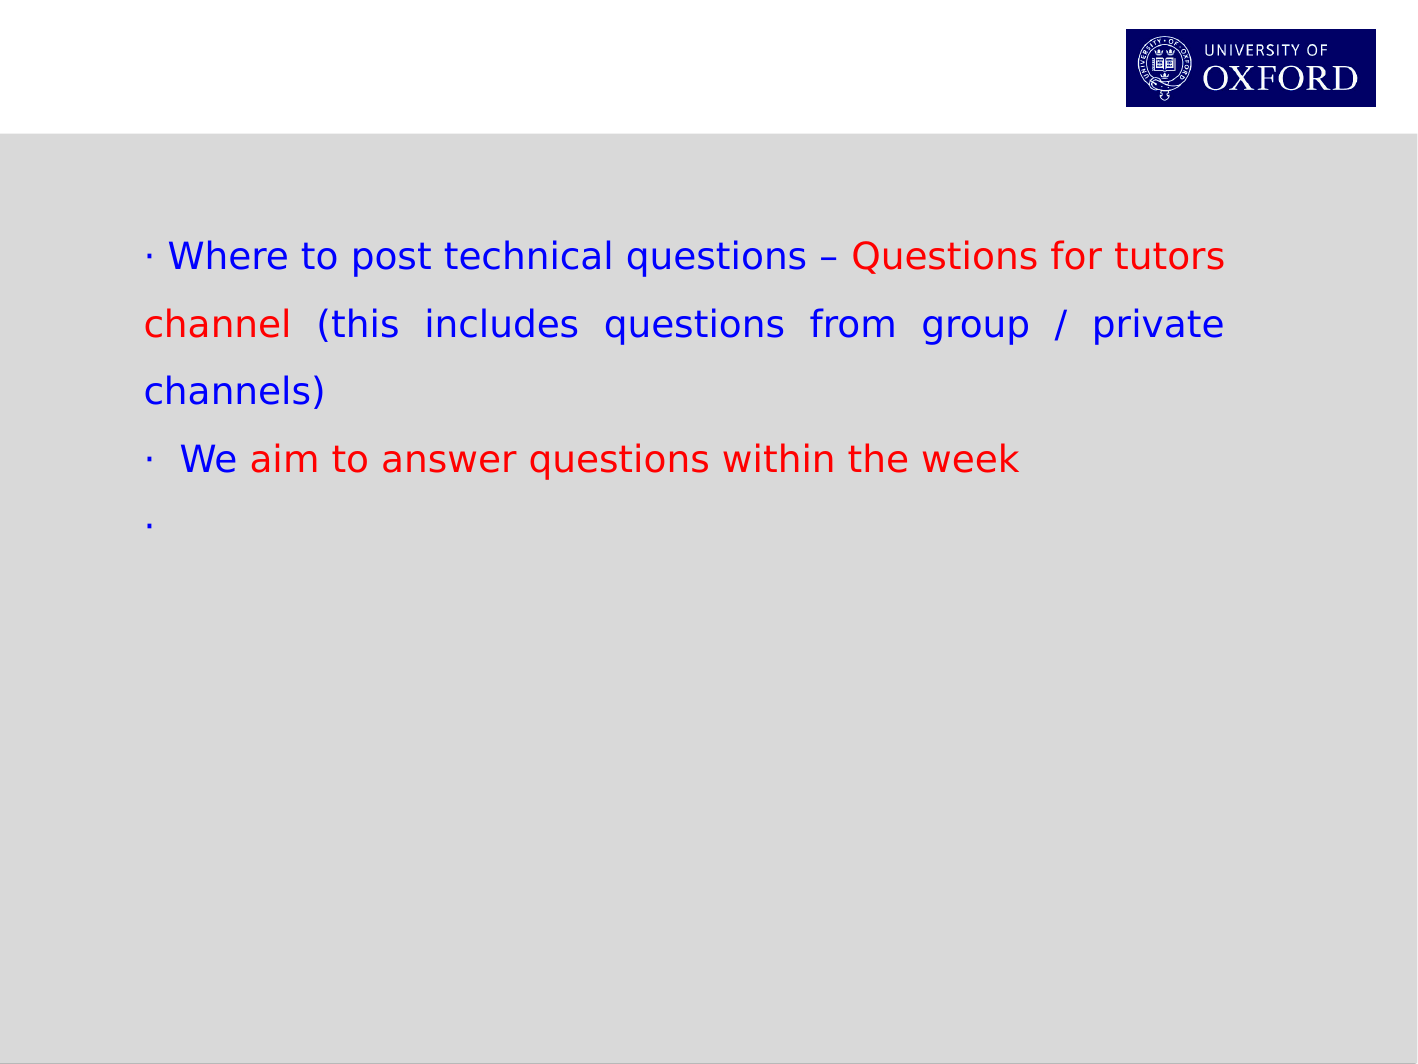

· Where to post technical questions – Questions for tutors channel (this includes questions from group / private channels)
·  We aim to answer questions within the week
·